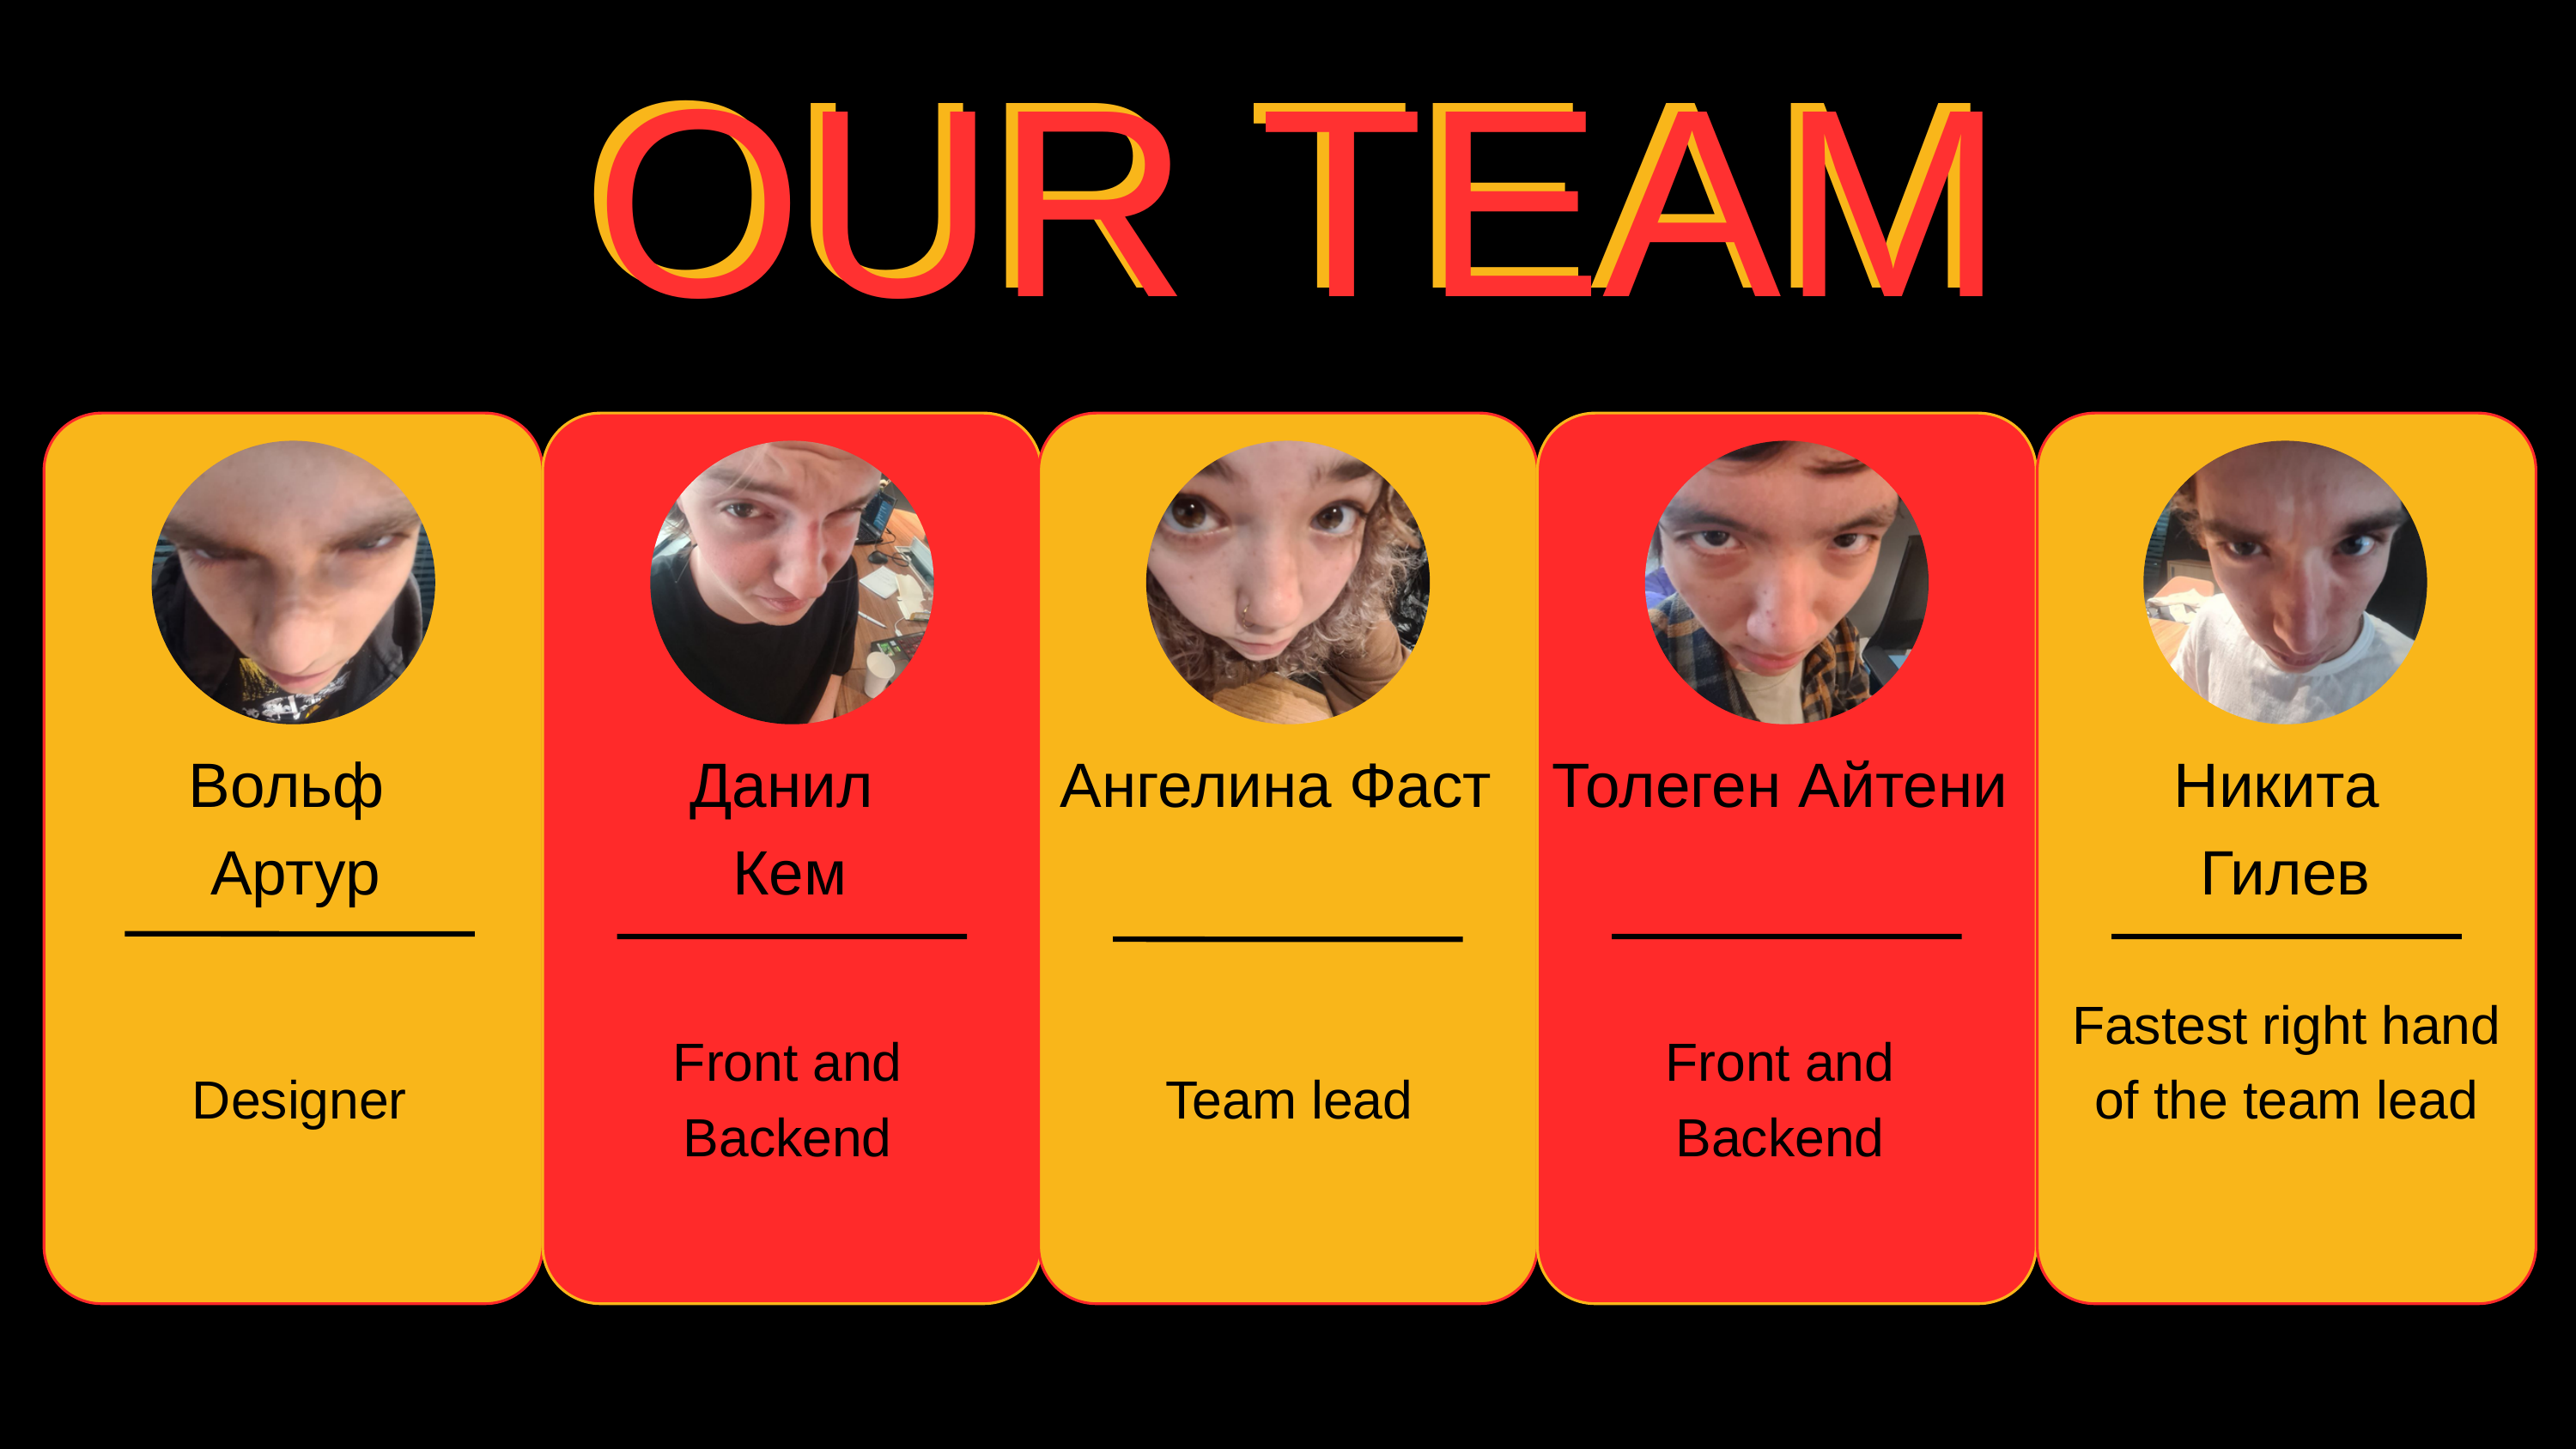

OUR TEAM
OUR TEAM

Вольф
Артур
Данил
Кем
Ангелина Фаст
Толеген Айтени
Никита
Гилев

Fastest right hand of the team lead
Front and Backend
Front and Backend
Designer
Team lead